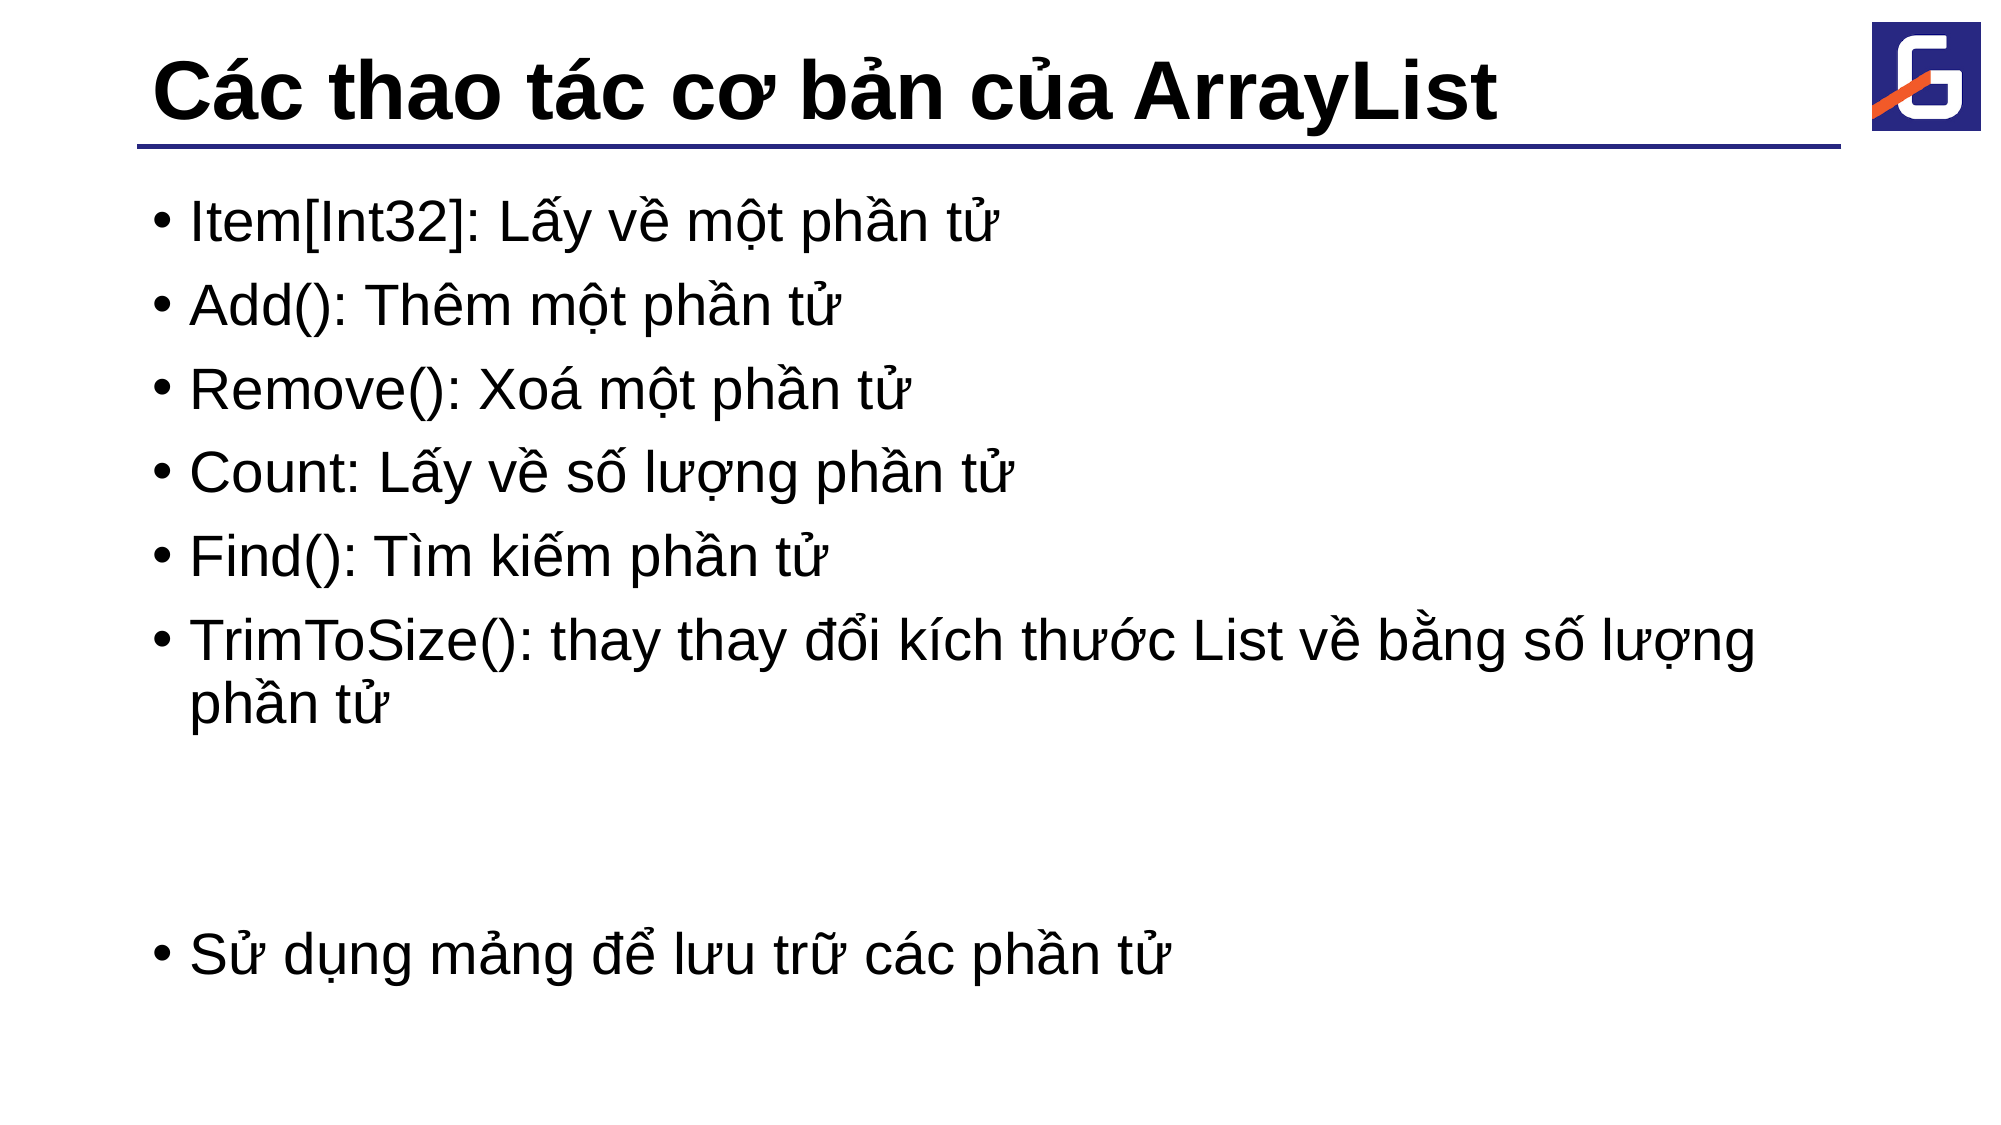

# Các thao tác cơ bản của ArrayList
Item[Int32]: Lấy về một phần tử
Add(): Thêm một phần tử
Remove(): Xoá một phần tử
Count: Lấy về số lượng phần tử
Find(): Tìm kiếm phần tử
TrimToSize(): thay thay đổi kích thước List về bằng số lượng phần tử

Sử dụng mảng để lưu trữ các phần tử